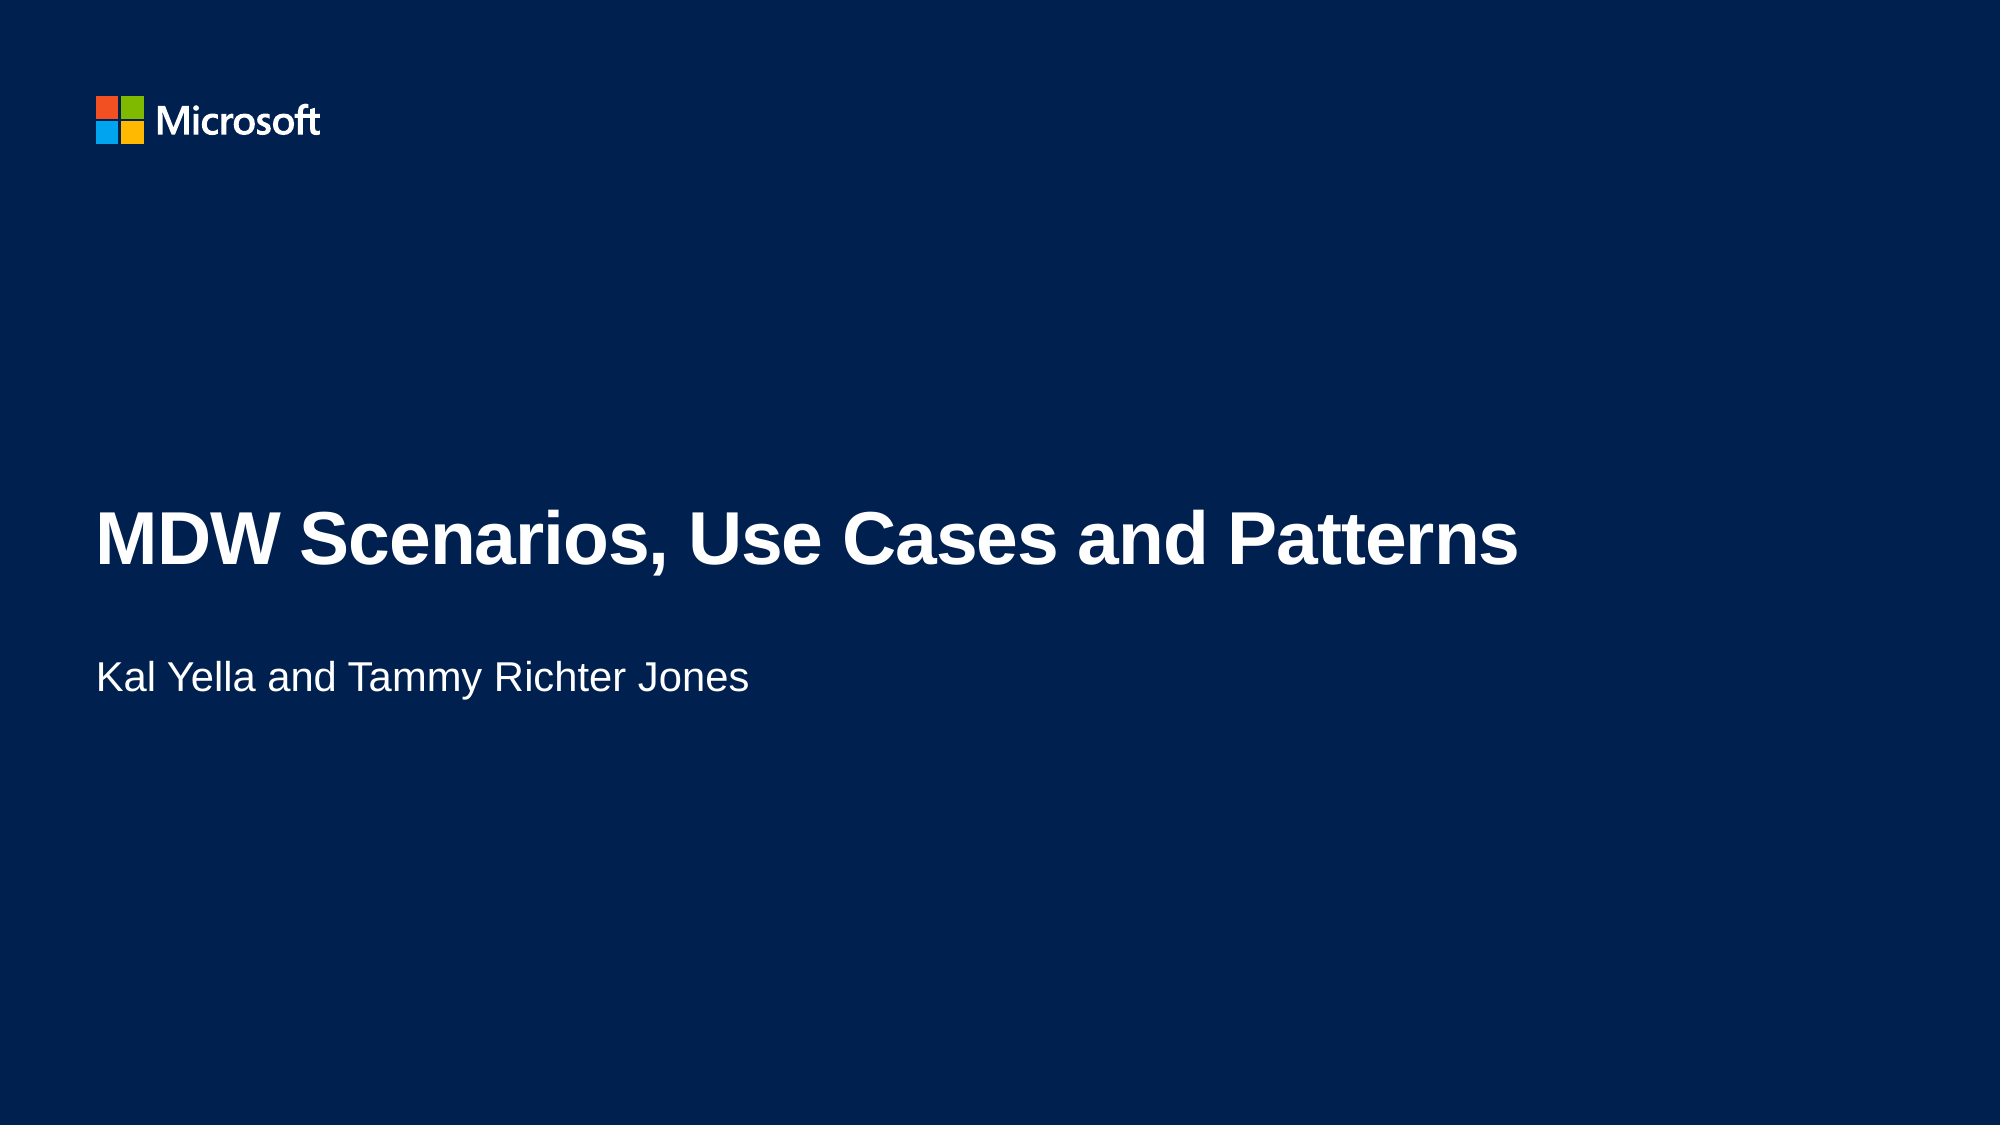

# MDW Scenarios, Use Cases and Patterns
Kal Yella and Tammy Richter Jones